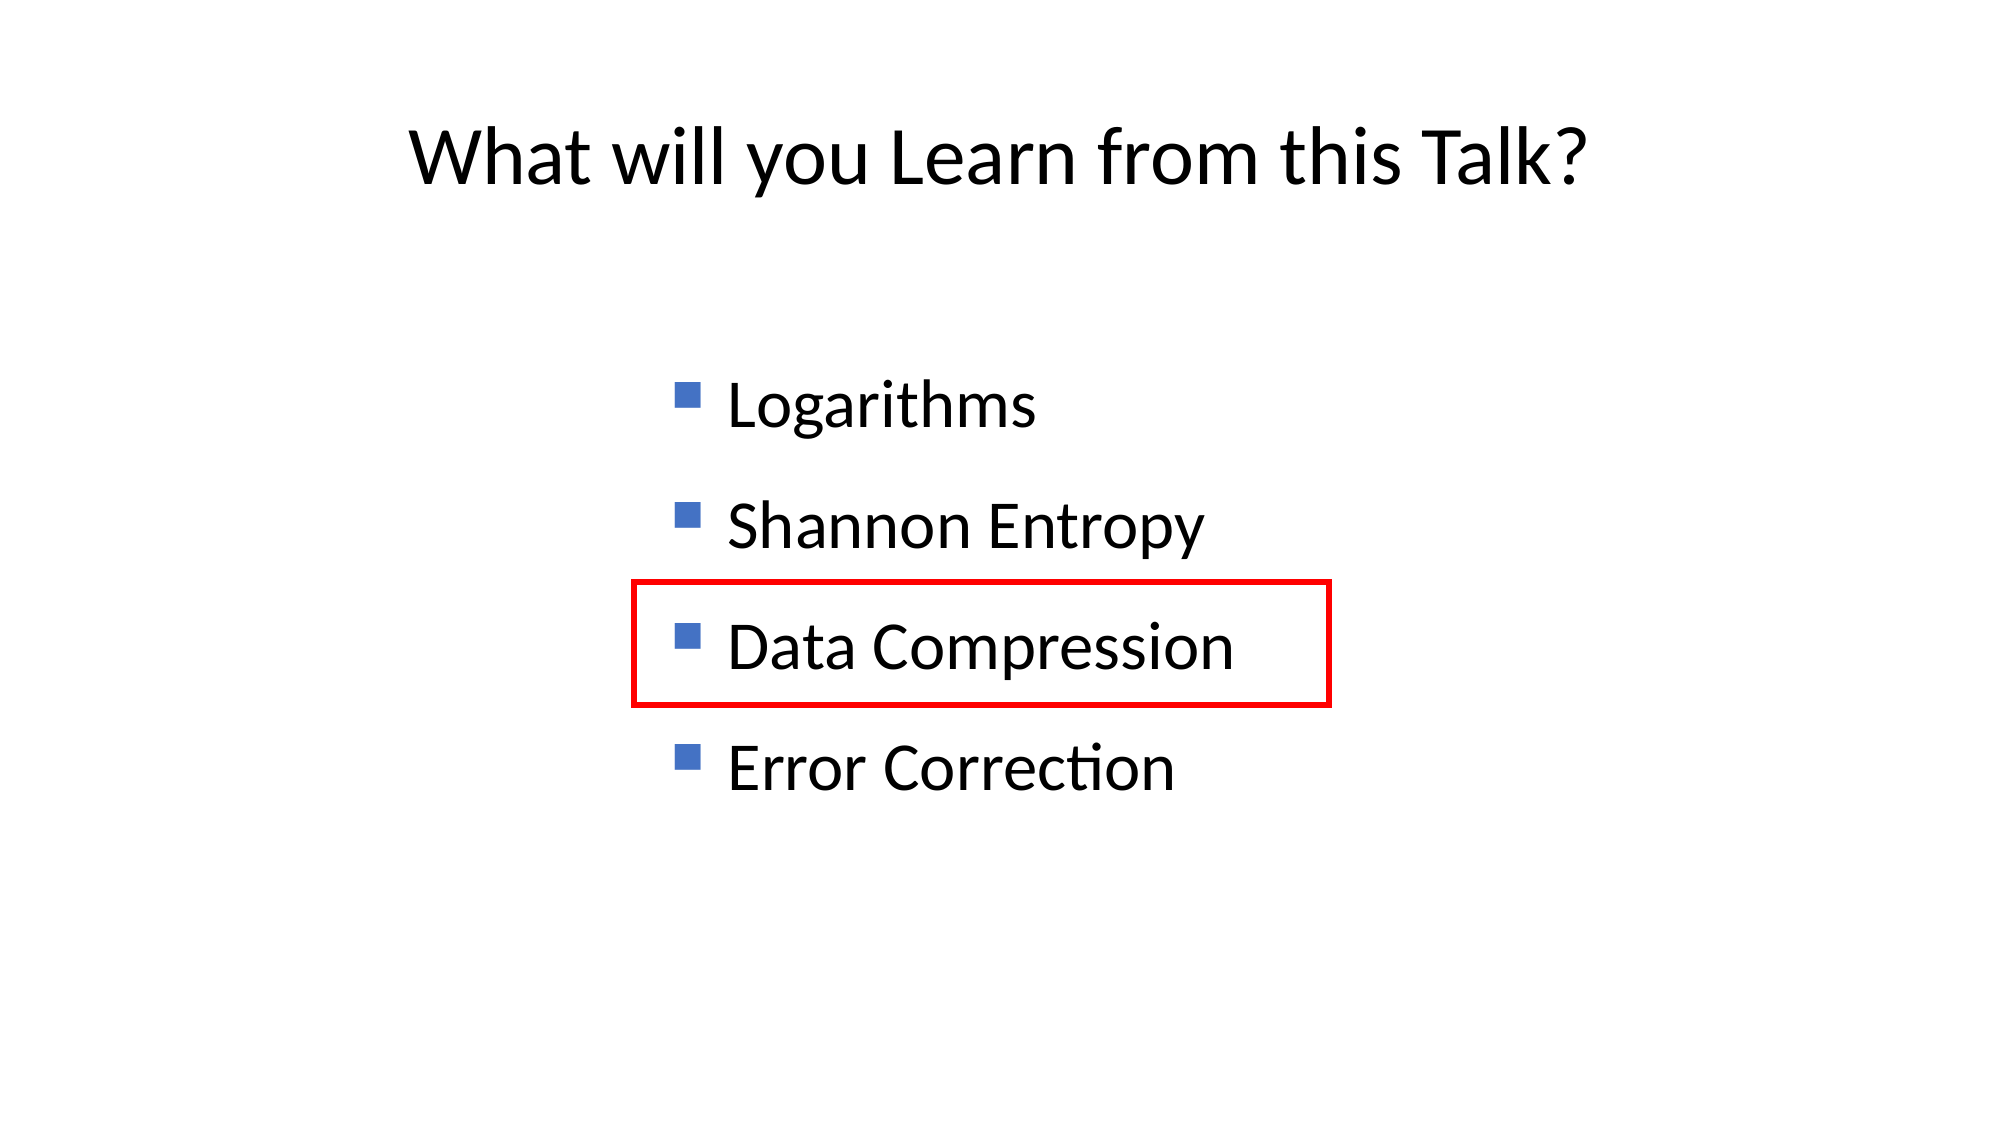

# What will you Learn from this Talk?

Logarithms
Shannon Entropy
Data Compression
Error Correction